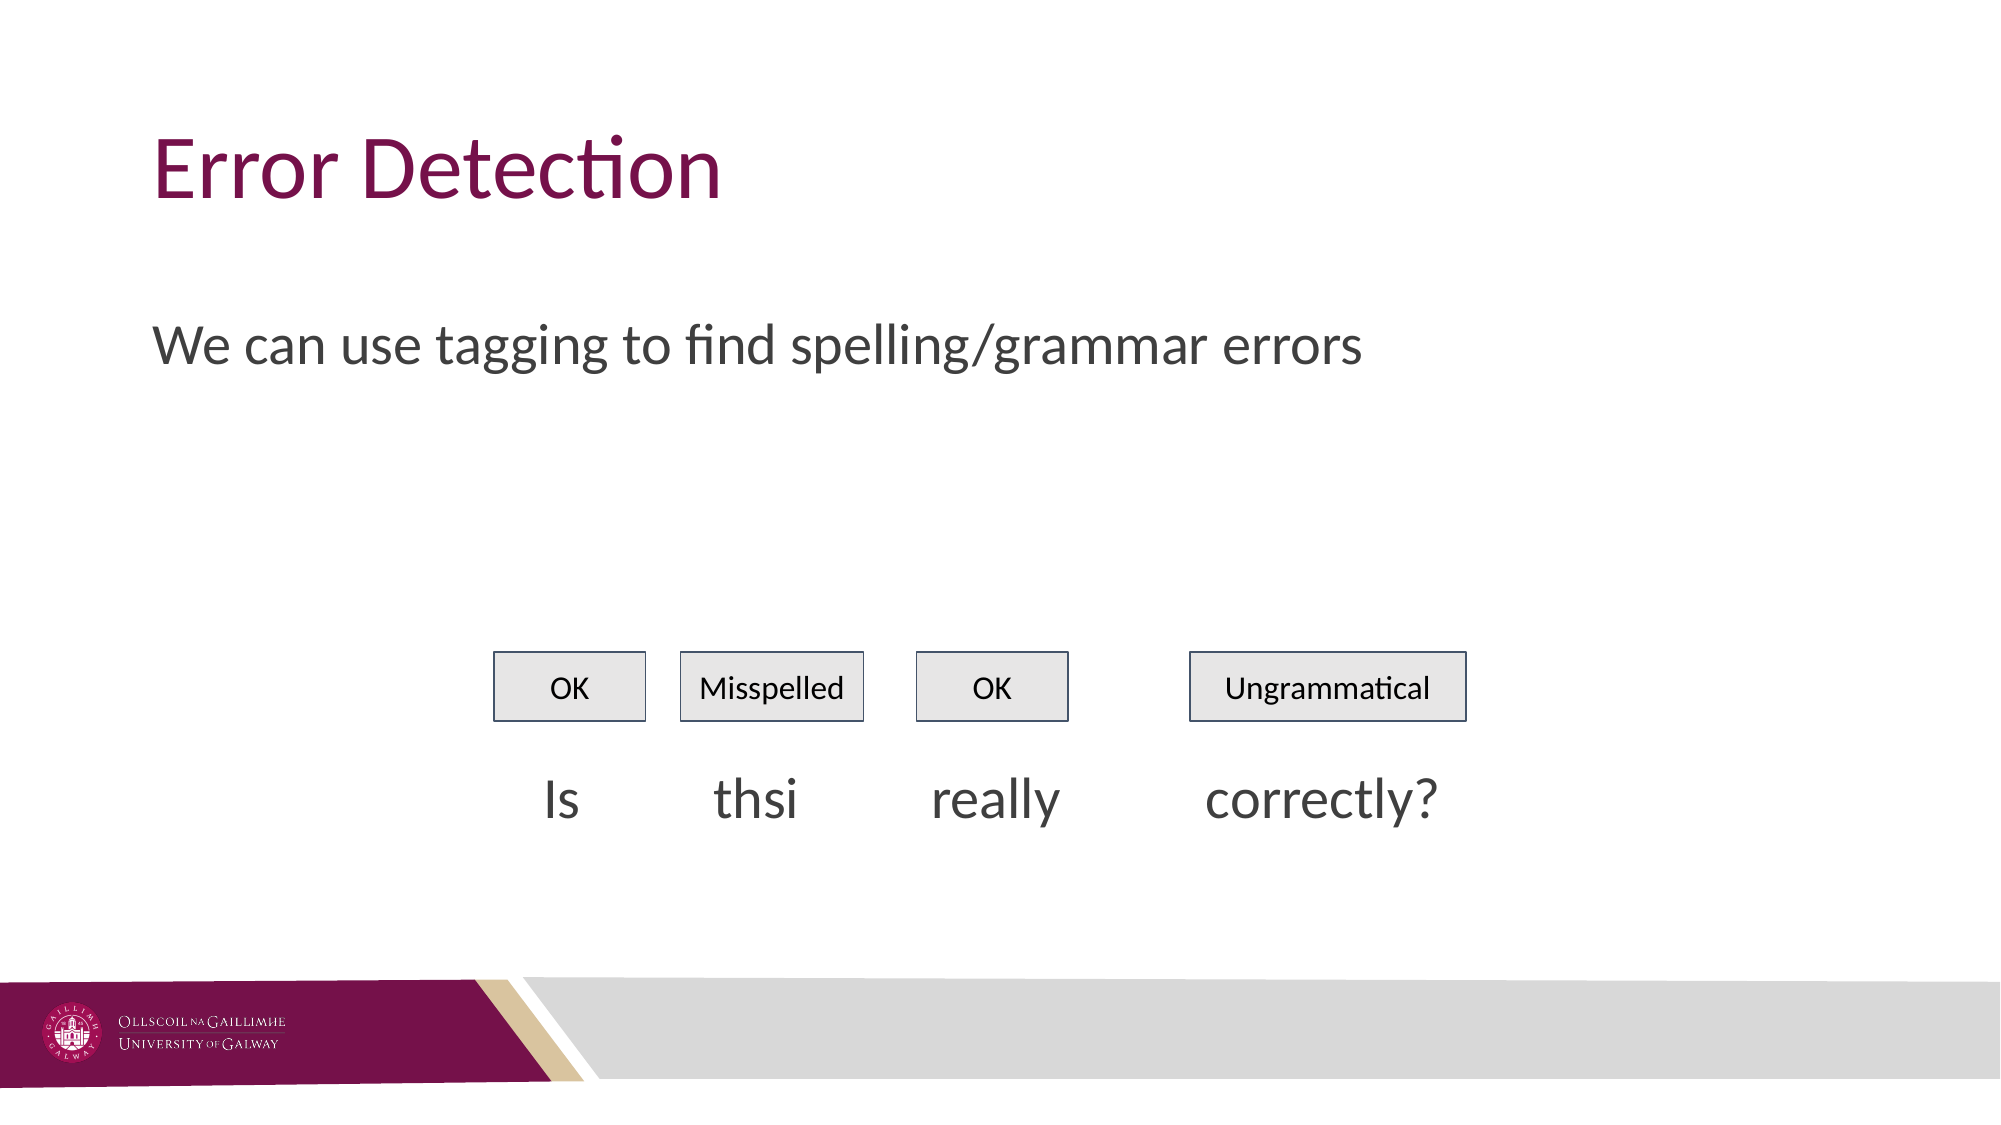

# Error Detection
We can use tagging to find spelling/grammar errors
OK
Misspelled
OK
Ungrammatical
Is          thsi          really           correctly?